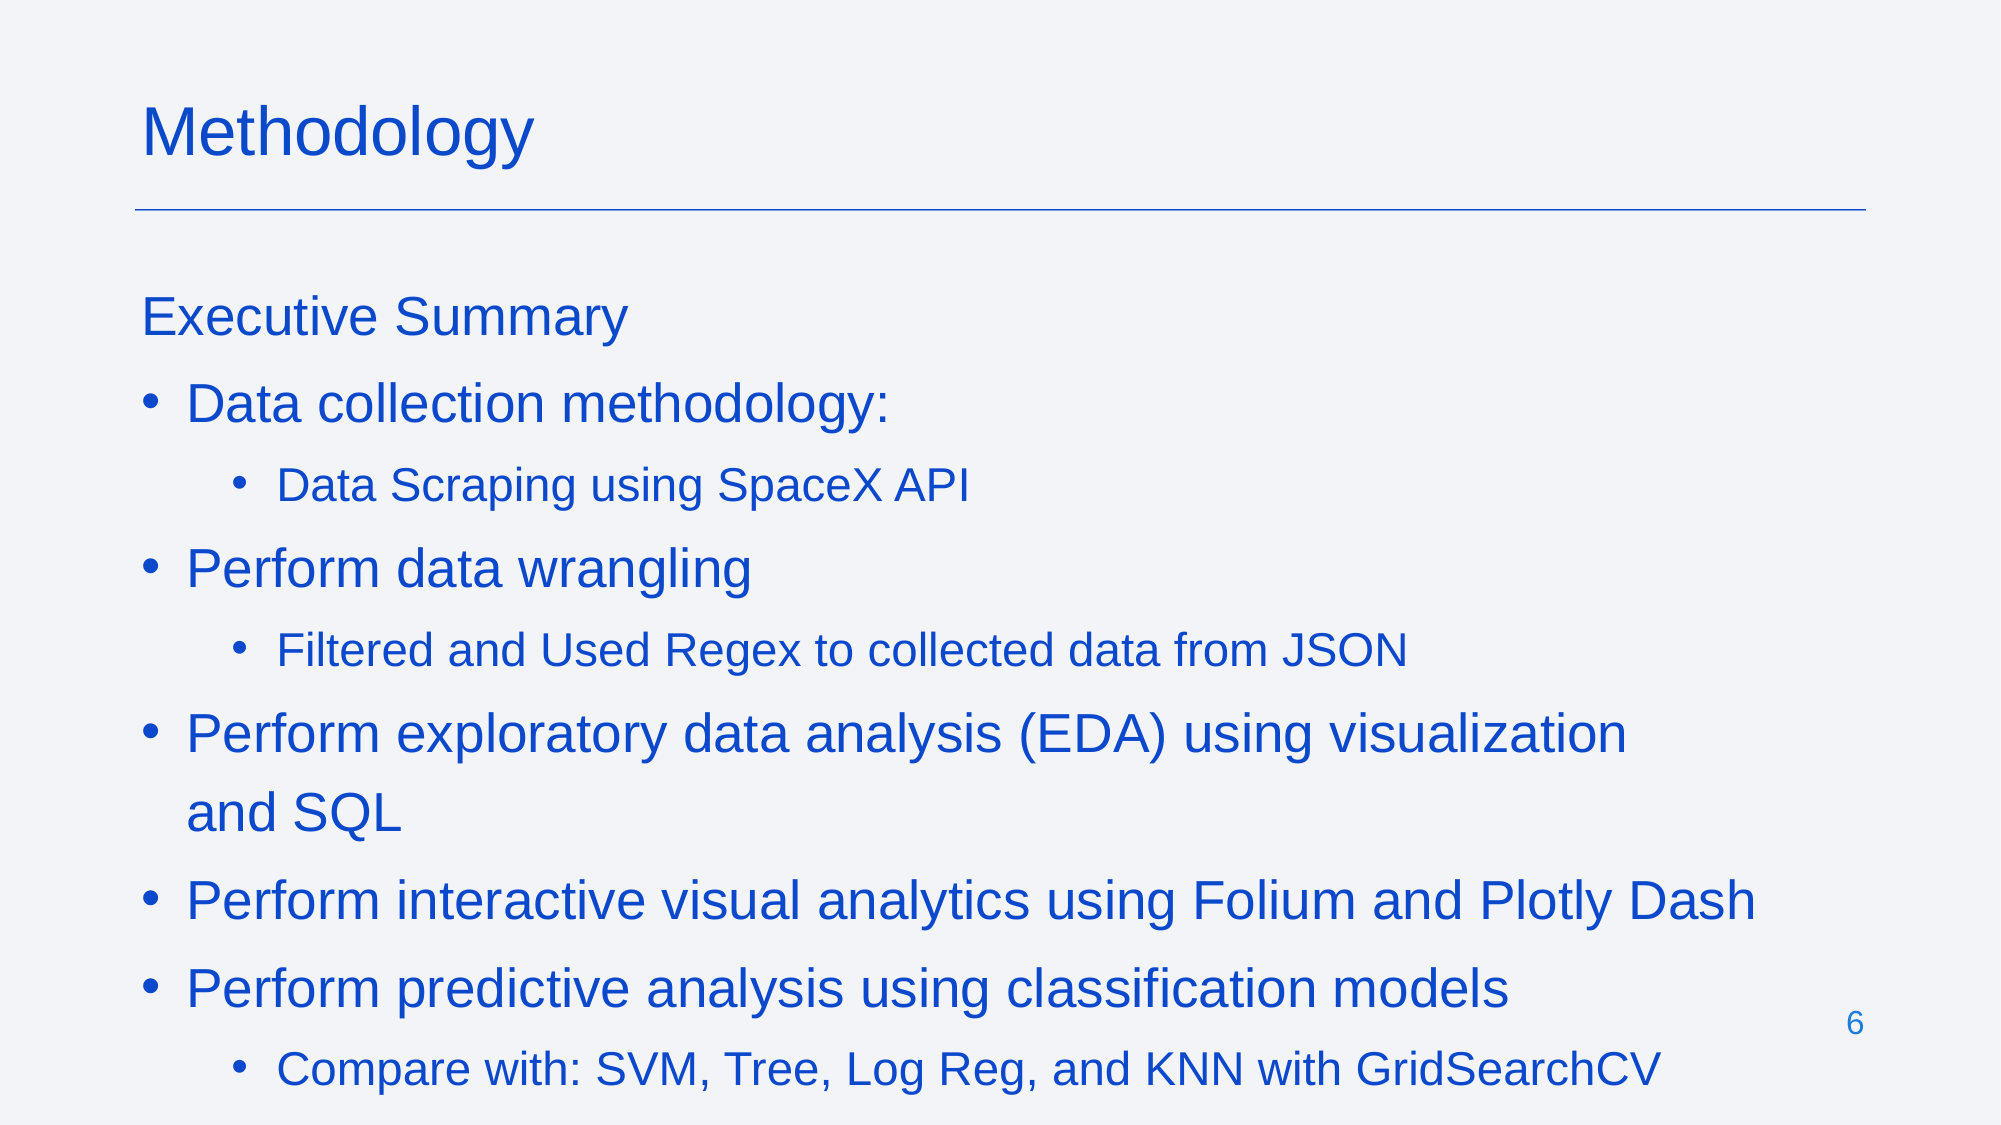

Methodology
Executive Summary
Data collection methodology:
Data Scraping using SpaceX API
Perform data wrangling
Filtered and Used Regex to collected data from JSON
Perform exploratory data analysis (EDA) using visualization and SQL
Perform interactive visual analytics using Folium and Plotly Dash
Perform predictive analysis using classification models
Compare with: SVM, Tree, Log Reg, and KNN with GridSearchCV

6